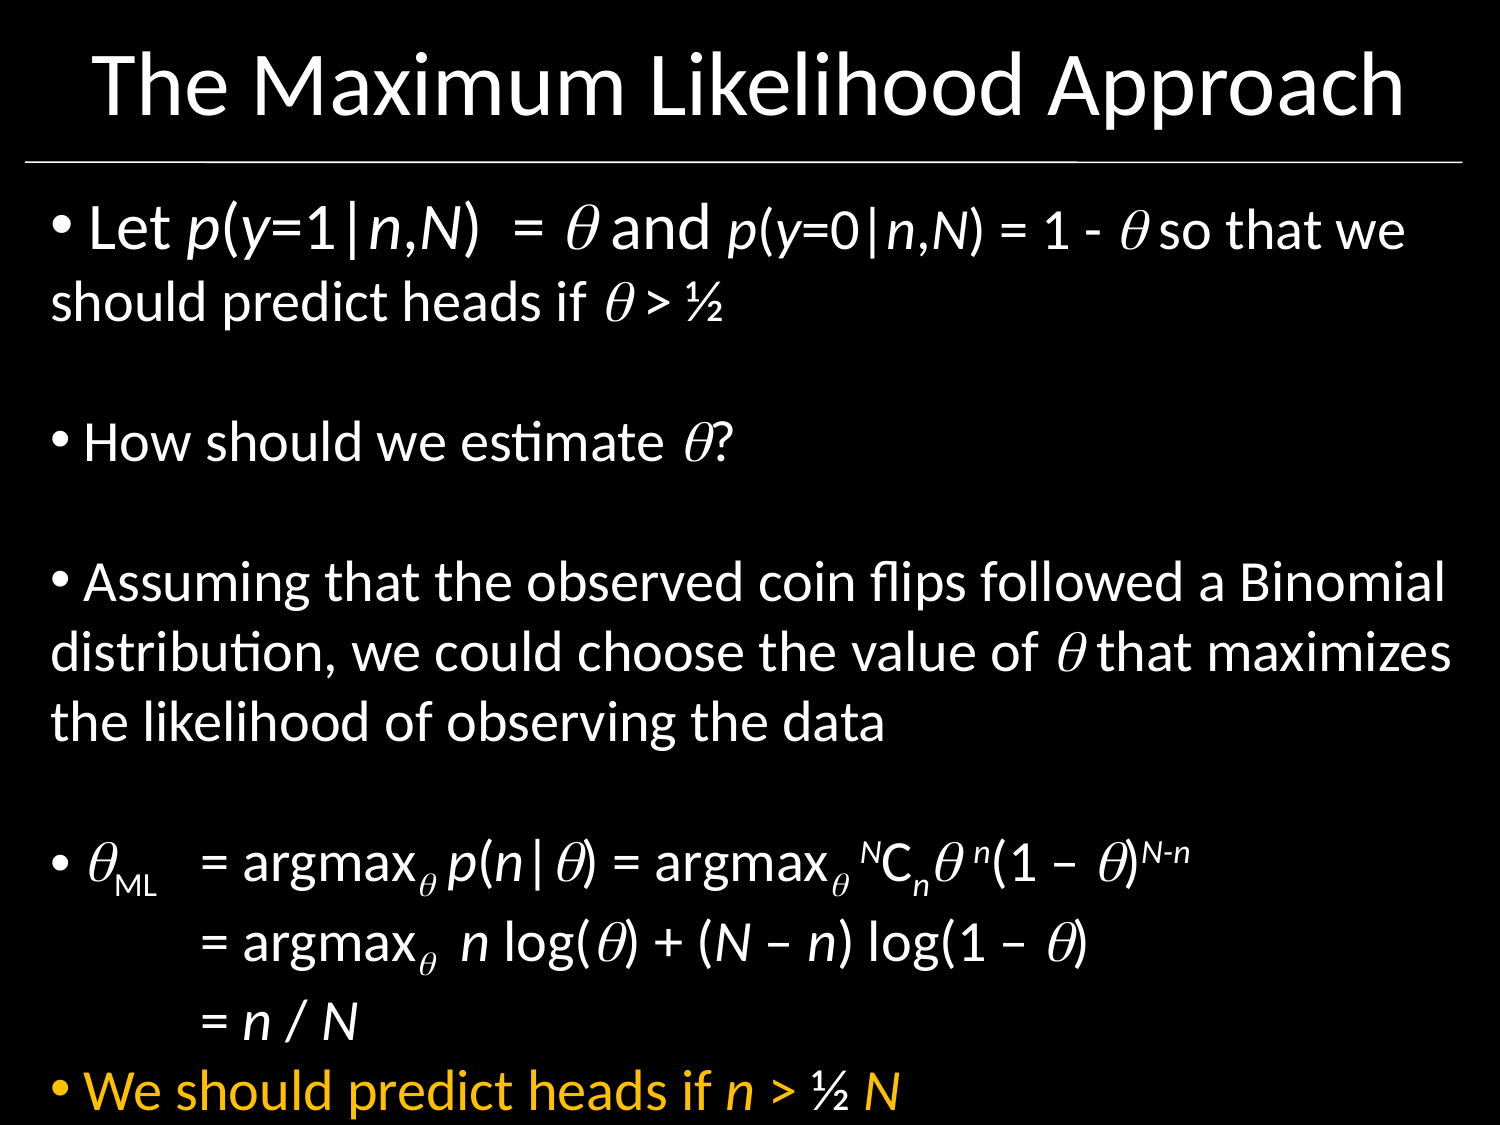

# The Maximum Likelihood Approach

 Let p(y=1|n,N)  = θ and p(y=0|n,N) = 1 - θ so that we should predict heads if θ > ½

 How should we estimate θ?

 Assuming that the observed coin flips followed a Binomial distribution, we could choose the value of θ that maximizes the likelihood of observing the data

 θML 	= argmaxθ p(n|θ) = argmaxθ NCnθ n(1 – θ)N-n
= argmaxθ  n log(θ) + (N – n) log(1 – θ)
= n / N
 We should predict heads if n > ½ N